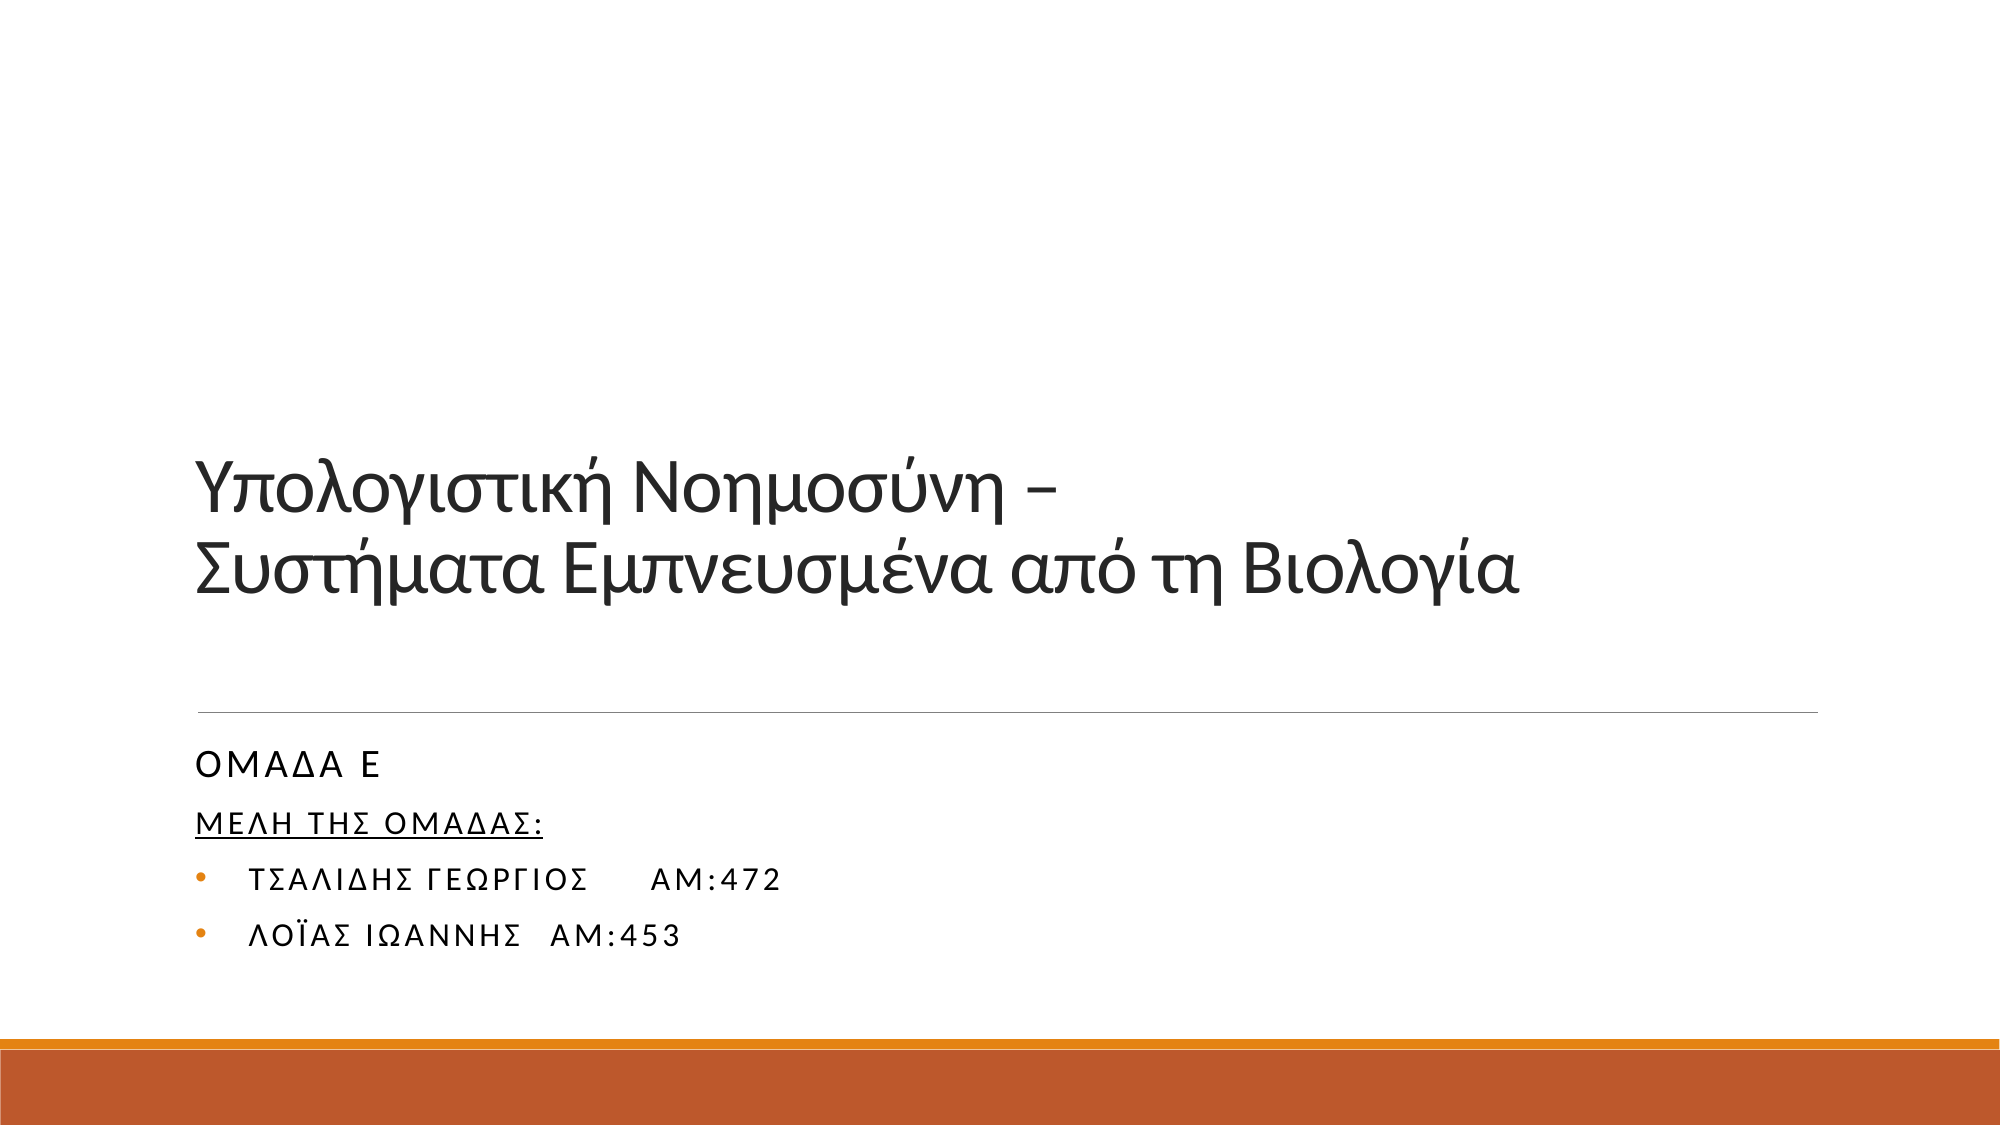

# Υπολογιστική Νοημοσύνη – Συστήματα Εμπνευσμένα από τη Βιολογία
ΟμΑδα E
ΜΕλη της ομΑδας:
ΤσαλΙδης ΓεΩργιος 		ΑΜ:472
ΛΟϊας ΙωΑννης 		ΑΜ:453